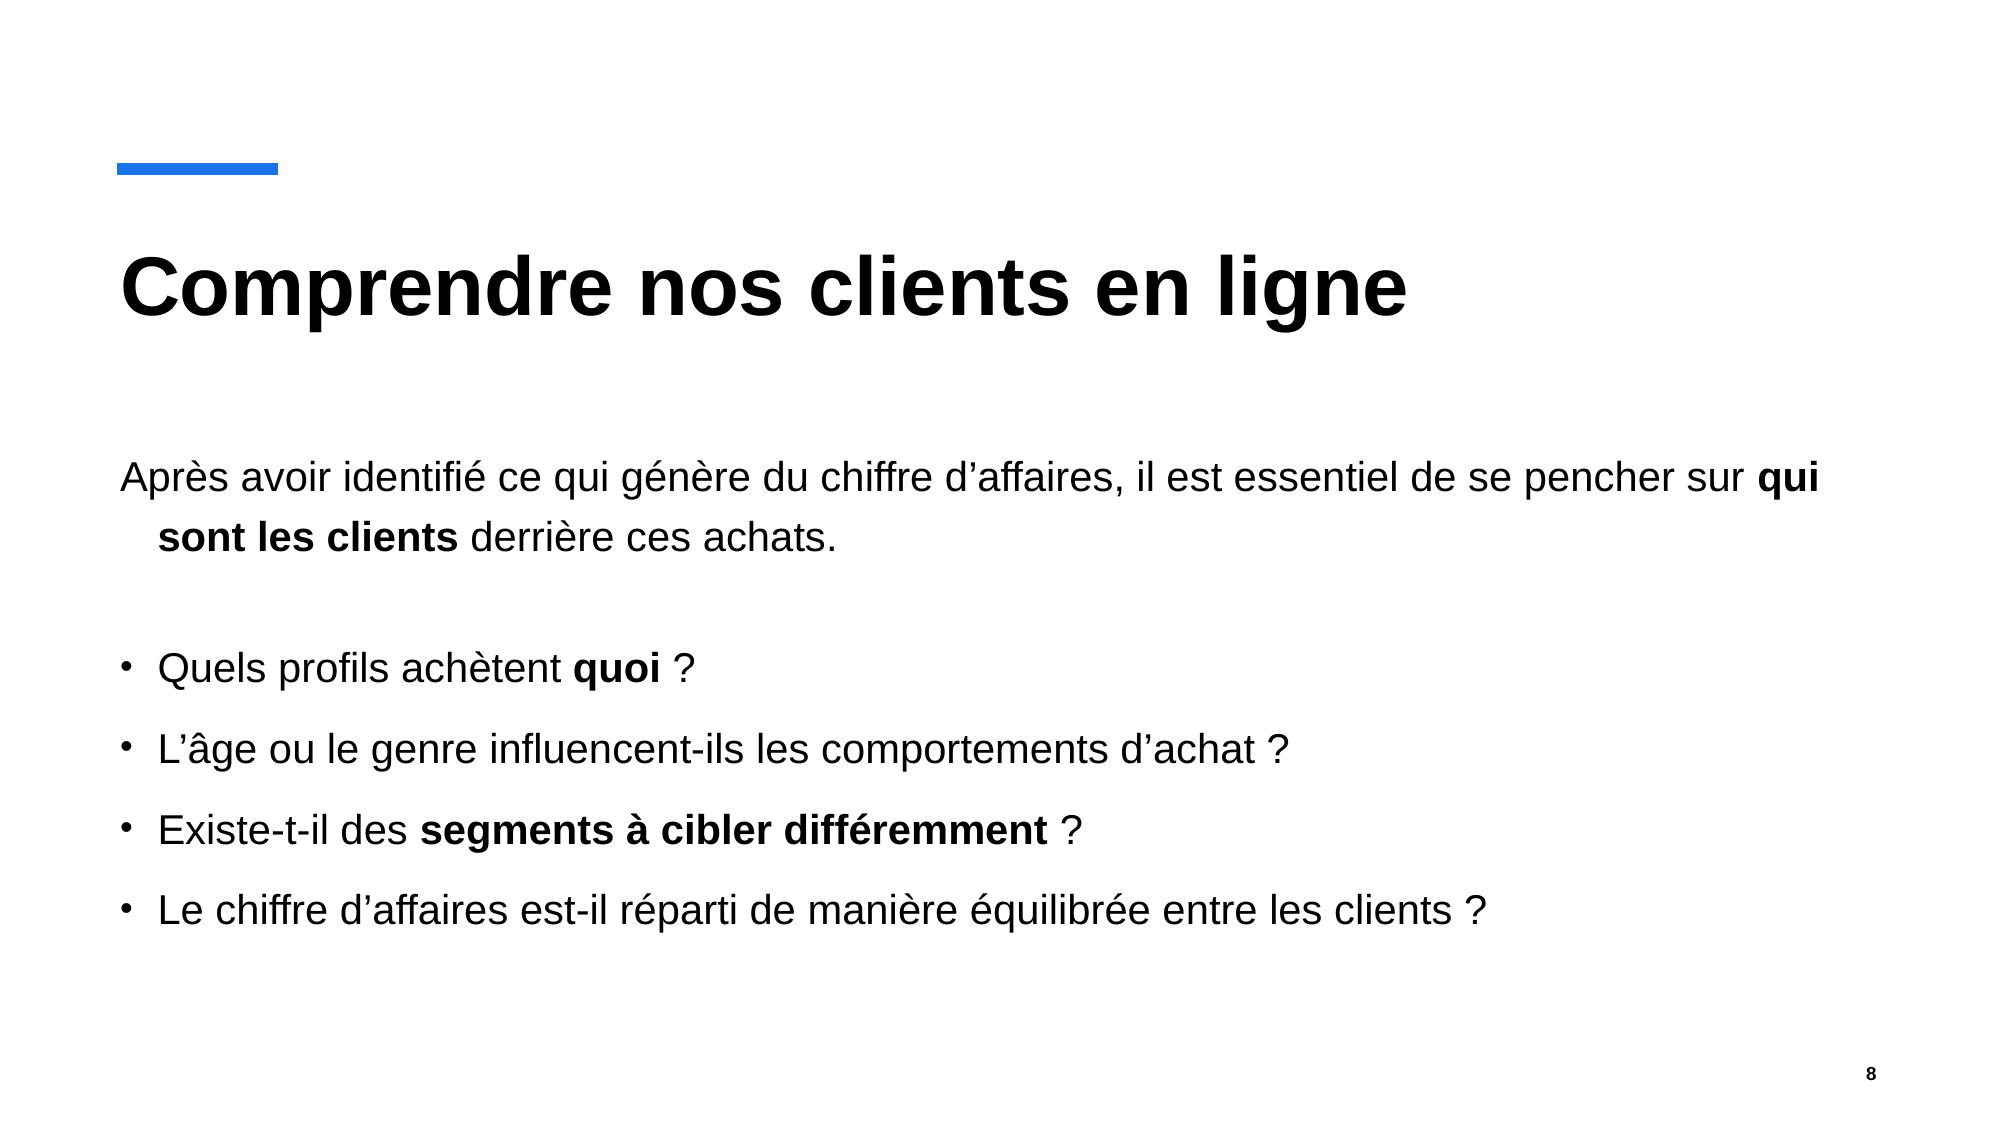

# Comprendre nos clients en ligne
Après avoir identifié ce qui génère du chiffre d’affaires, il est essentiel de se pencher sur qui sont les clients derrière ces achats.
Quels profils achètent quoi ?
L’âge ou le genre influencent-ils les comportements d’achat ?
Existe-t-il des segments à cibler différemment ?
Le chiffre d’affaires est-il réparti de manière équilibrée entre les clients ?

8